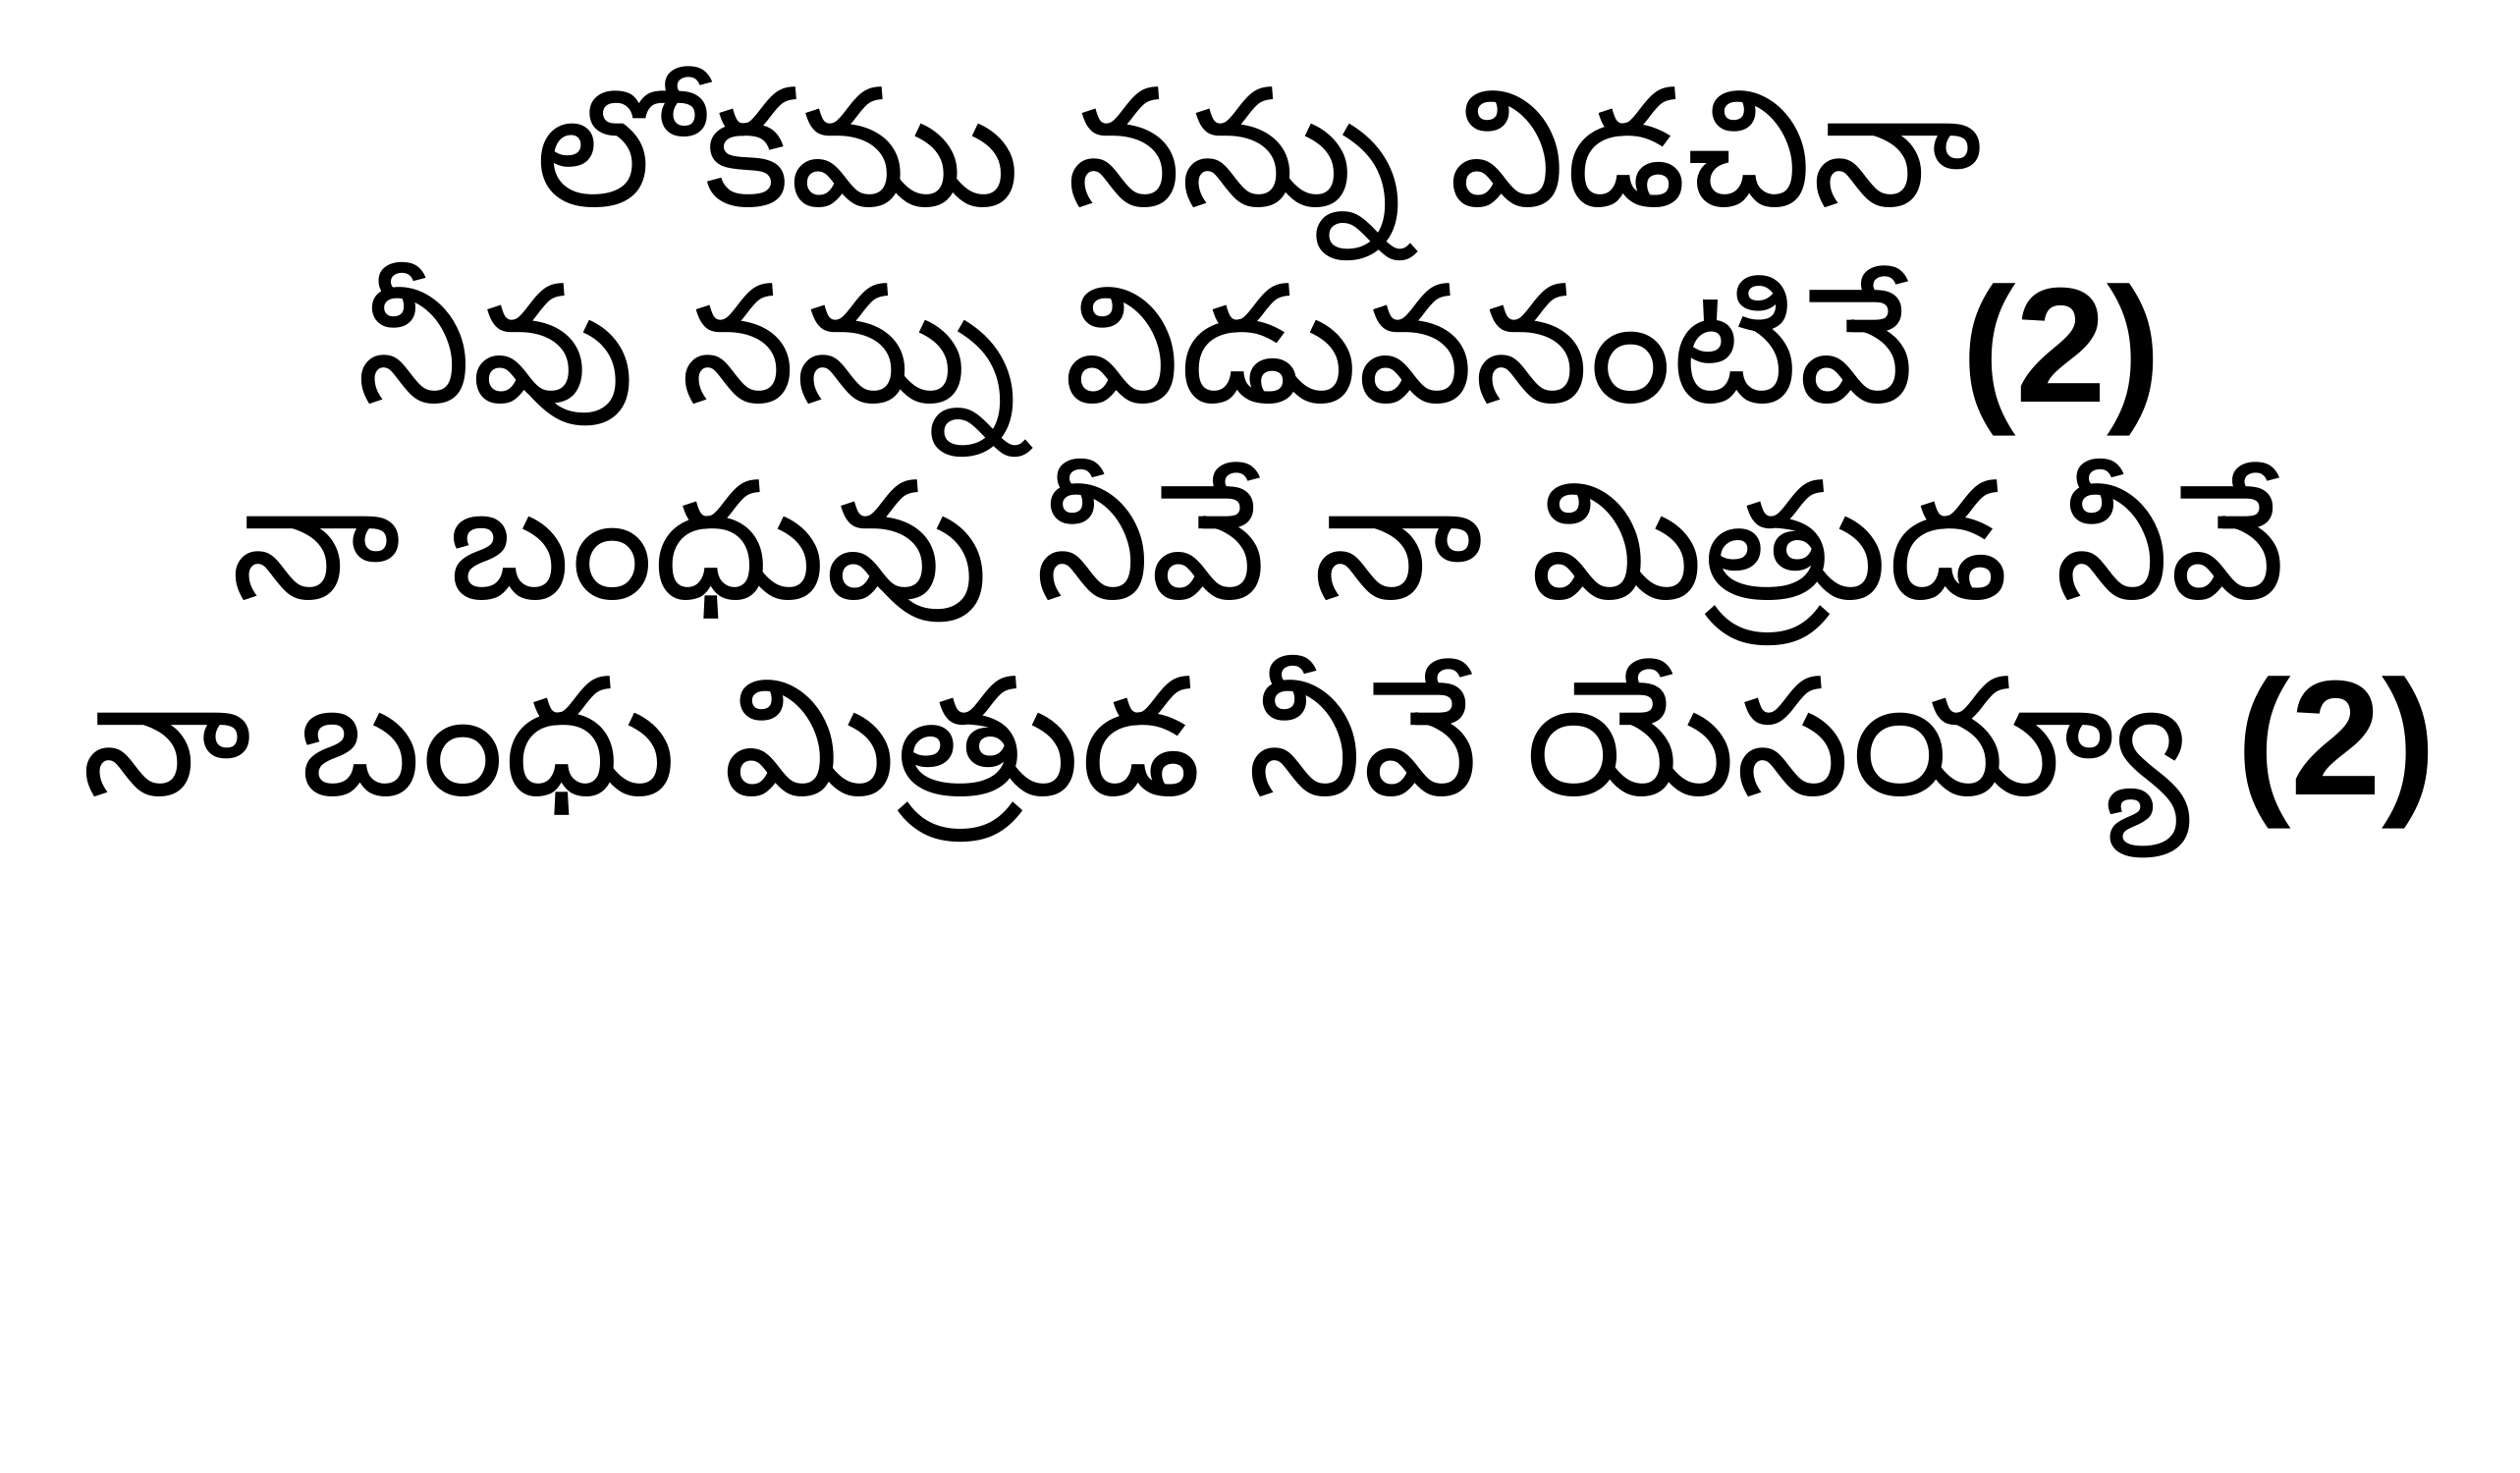

లోకము నన్ను విడచినా
నీవు నన్ను విడువనంటివే (2)
నా బంధువు నీవే నా మిత్రుడ నీవే
నా బంధు మిత్రుడ నీవే యేసయ్యా (2)